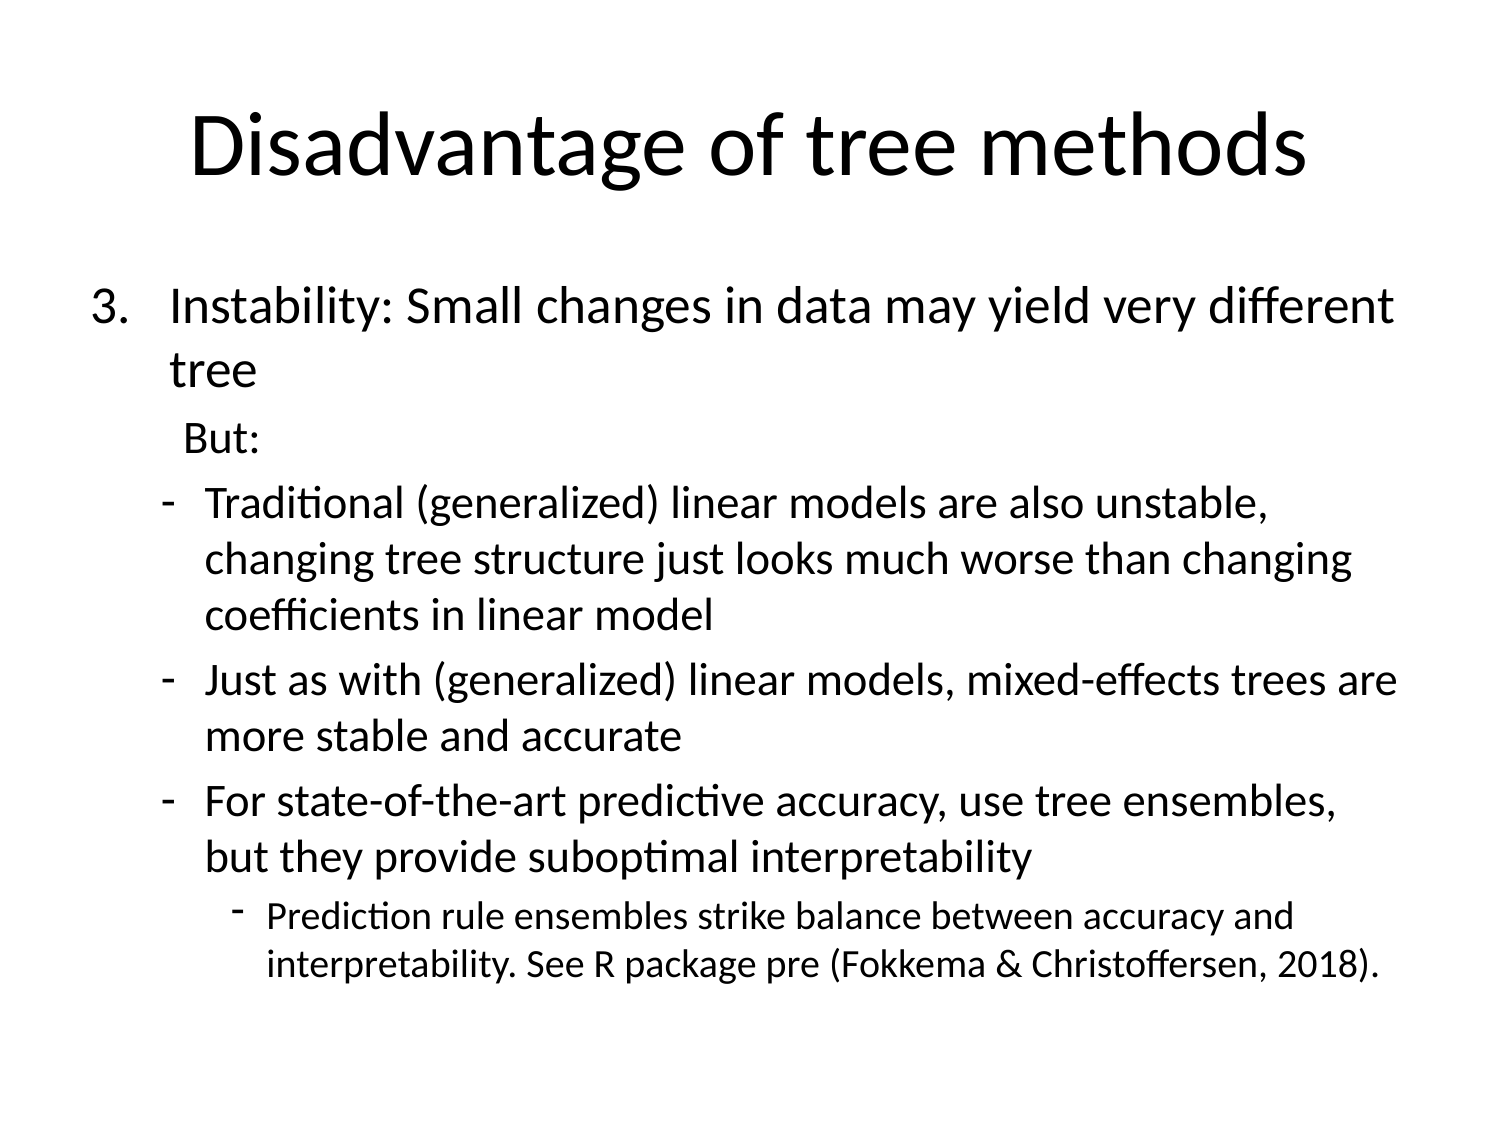

# Disadvantage of tree methods
Instability: Small changes in data may yield very different tree
   But:
Traditional (generalized) linear models are also unstable, changing tree structure just looks much worse than changing coefficients in linear model
Just as with (generalized) linear models, mixed-effects trees are more stable and accurate
For state-of-the-art predictive accuracy, use tree ensembles, but they provide suboptimal interpretability
Prediction rule ensembles strike balance between accuracy and interpretability. See R package pre (Fokkema & Christoffersen, 2018).